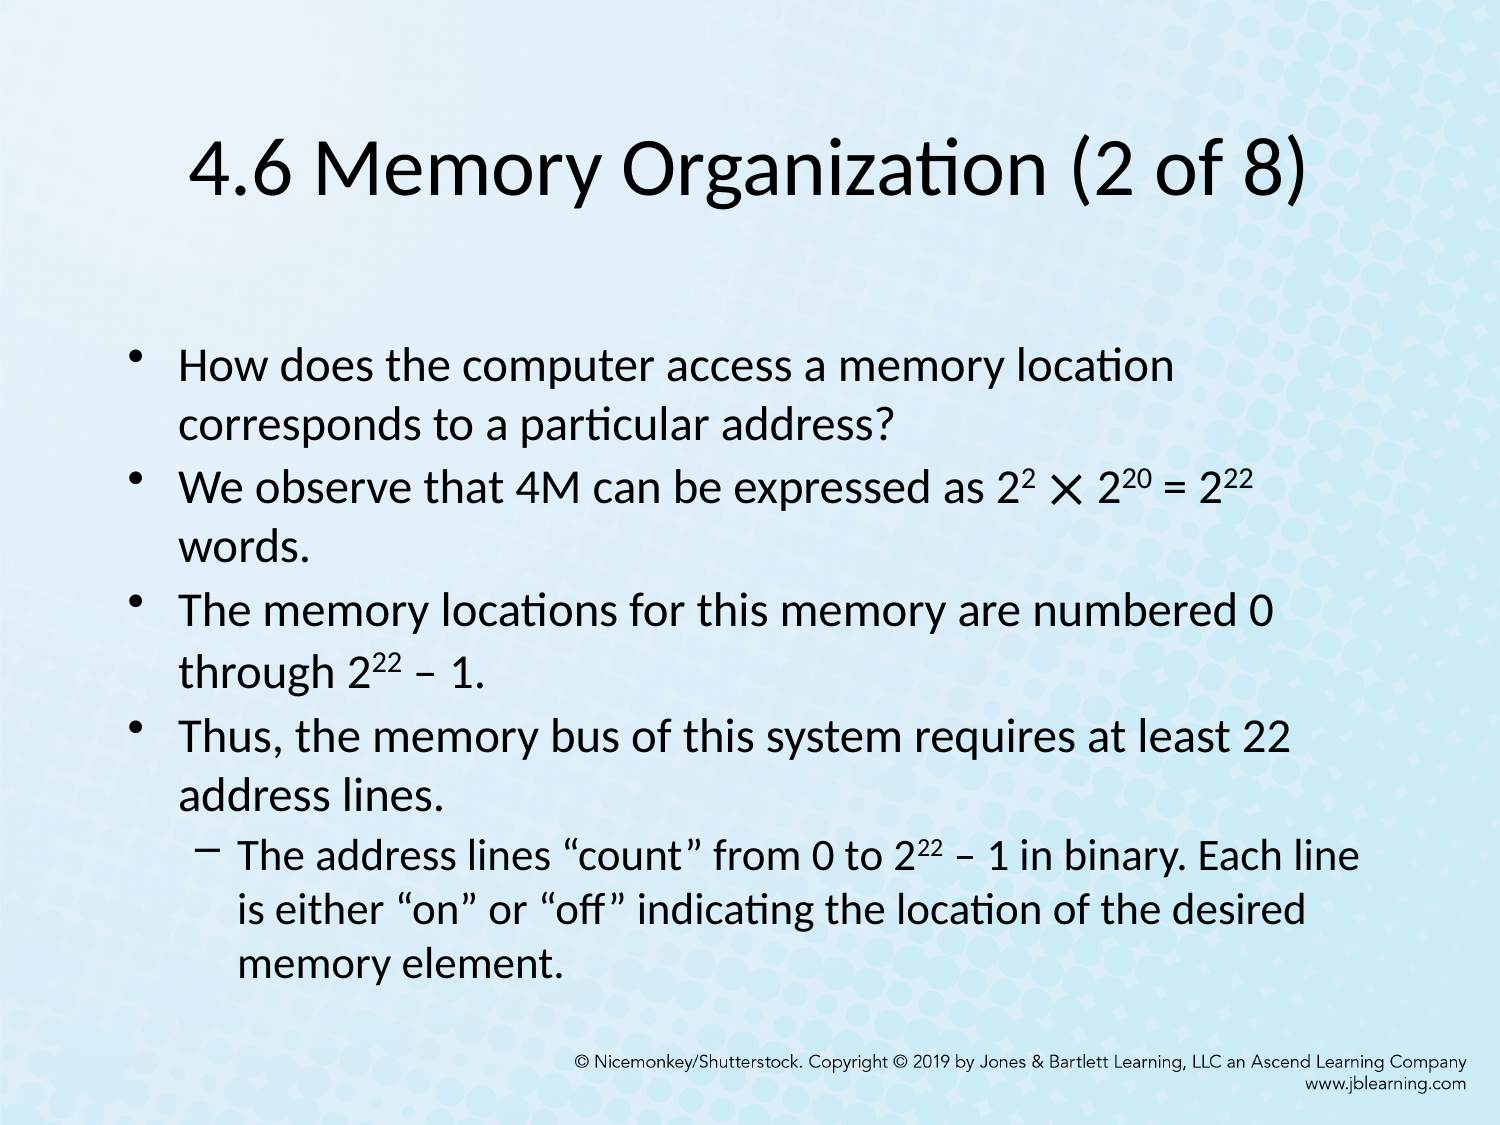

# 4.6 Memory Organization (2 of 8)
How does the computer access a memory location corresponds to a particular address?
We observe that 4M can be expressed as 22 × 220 = 222 words.
The memory locations for this memory are numbered 0 through 222 – 1.
Thus, the memory bus of this system requires at least 22 address lines.
The address lines “count” from 0 to 222 – 1 in binary. Each line is either “on” or “off” indicating the location of the desired memory element.